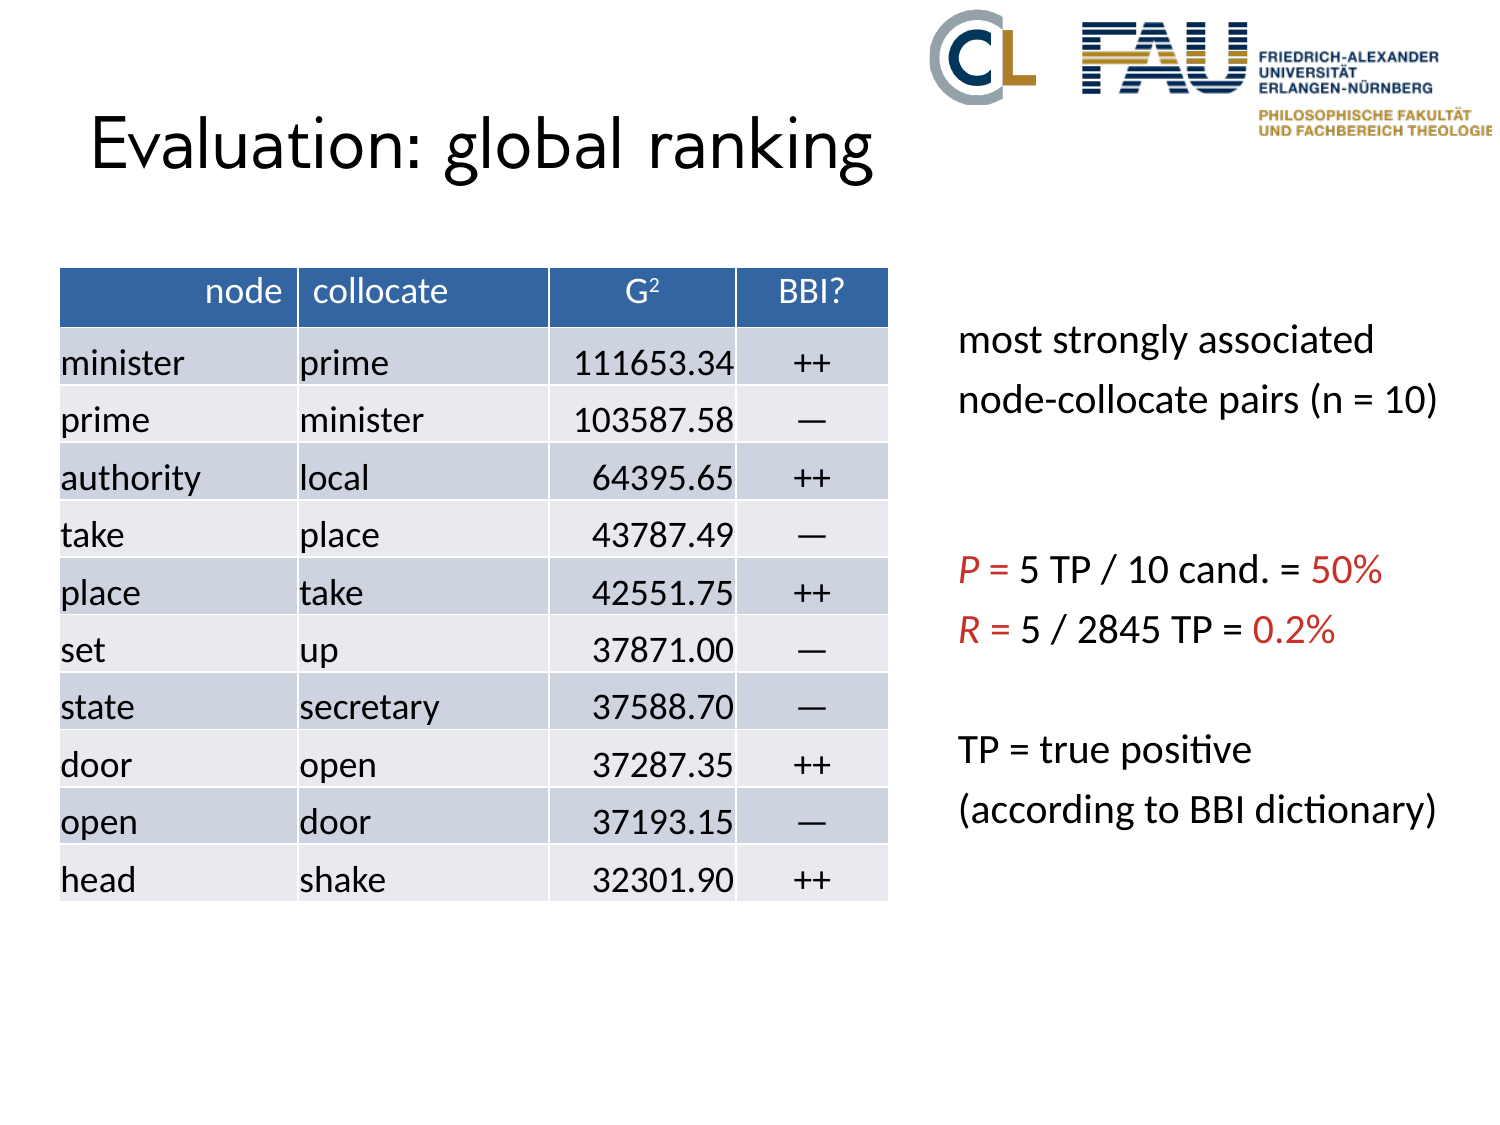

# Evaluation: global ranking
| node | collocate | G2 | BBI? |
| --- | --- | --- | --- |
| minister | prime | 111653.34 | ++ |
| prime | minister | 103587.58 | — |
| authority | local | 64395.65 | ++ |
| take | place | 43787.49 | — |
| place | take | 42551.75 | ++ |
| set | up | 37871.00 | — |
| state | secretary | 37588.70 | — |
| door | open | 37287.35 | ++ |
| open | door | 37193.15 | — |
| head | shake | 32301.90 | ++ |
most strongly associated
node-collocate pairs (n = 10)
P = 5 TP / 10 cand. = 50%
R = 5 / 2845 TP = 0.2%

TP = true positive
(according to BBI dictionary)